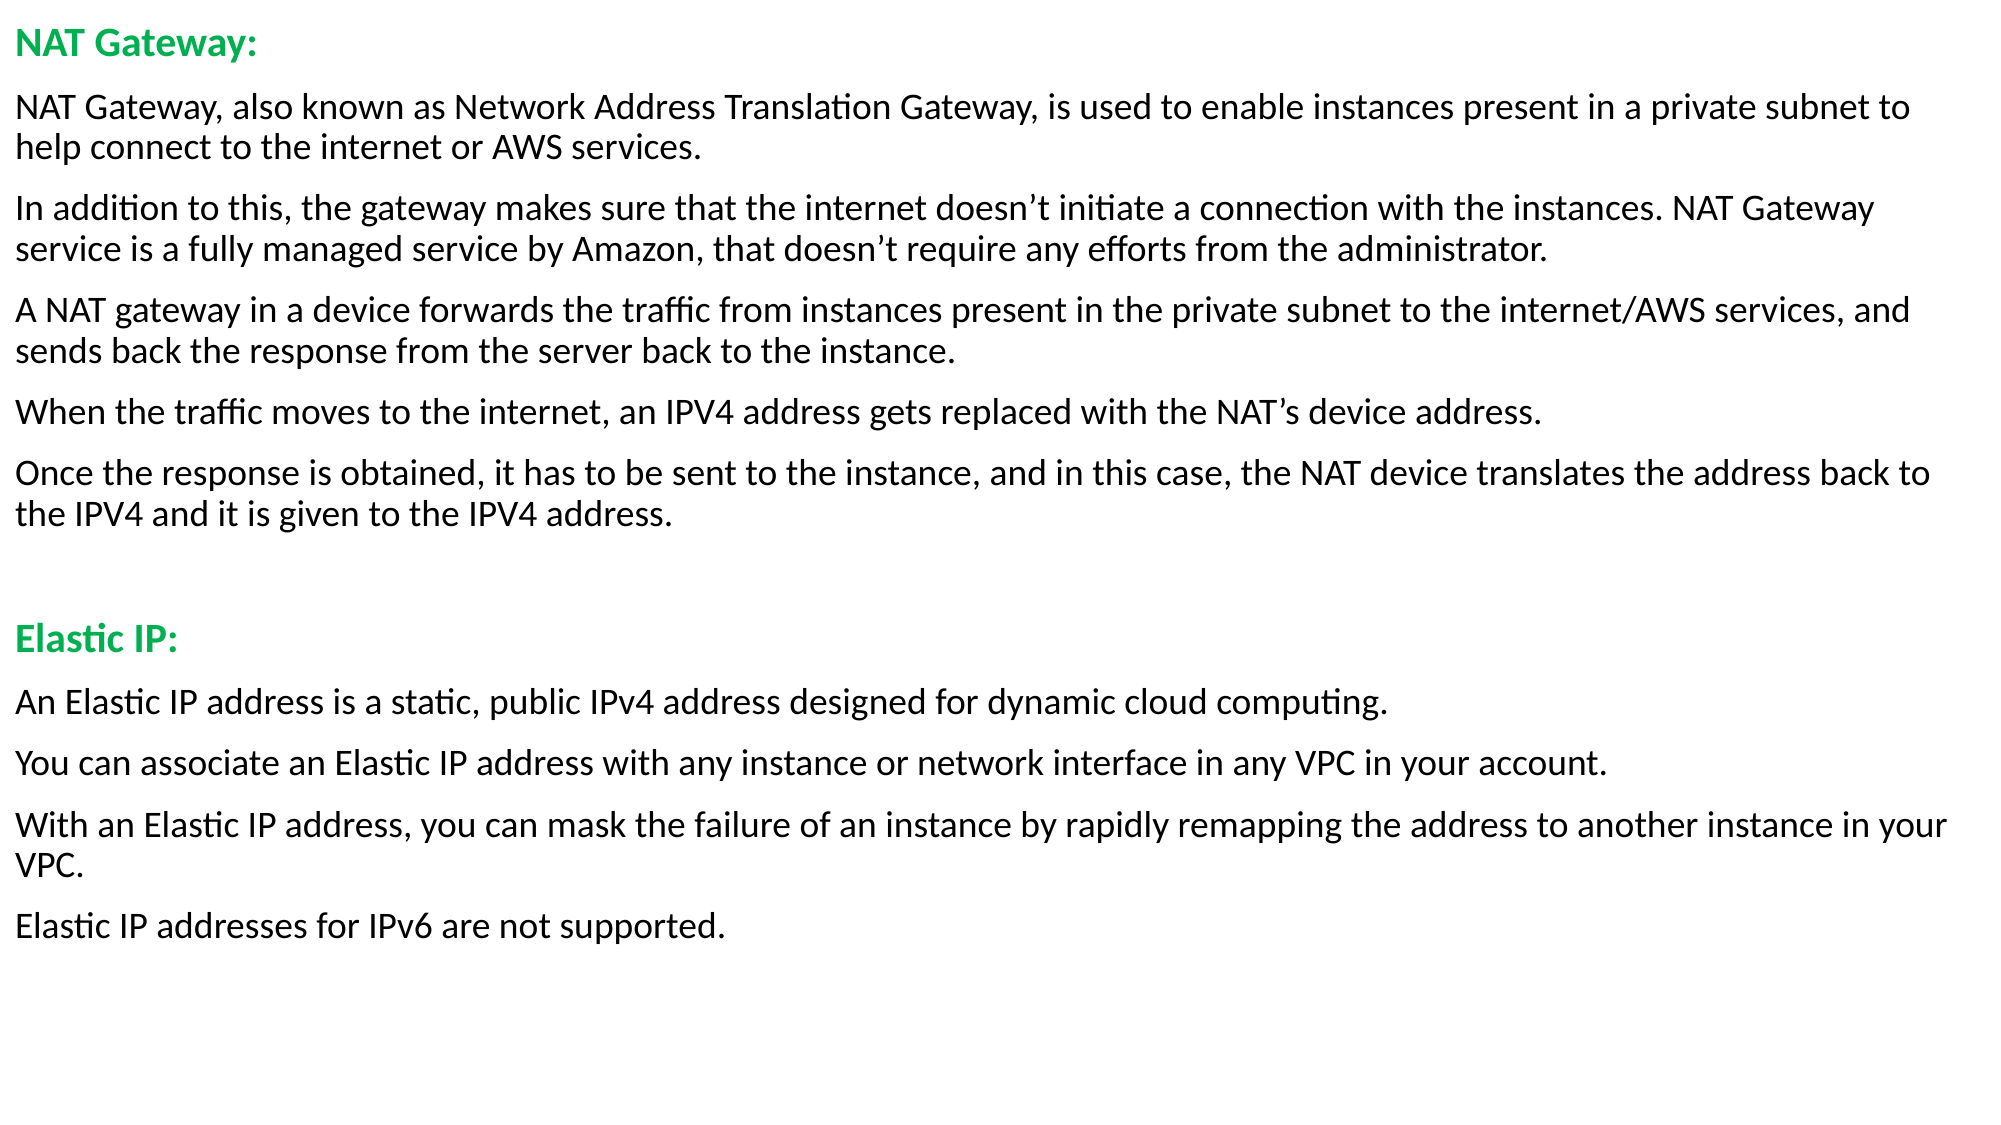

NAT Gateway:
NAT Gateway, also known as Network Address Translation Gateway, is used to enable instances present in a private subnet to help connect to the internet or AWS services.
In addition to this, the gateway makes sure that the internet doesn’t initiate a connection with the instances. NAT Gateway service is a fully managed service by Amazon, that doesn’t require any efforts from the administrator.
A NAT gateway in a device forwards the traffic from instances present in the private subnet to the internet/AWS services, and sends back the response from the server back to the instance.
When the traffic moves to the internet, an IPV4 address gets replaced with the NAT’s device address.
Once the response is obtained, it has to be sent to the instance, and in this case, the NAT device translates the address back to the IPV4 and it is given to the IPV4 address.

Elastic IP:
An Elastic IP address is a static, public IPv4 address designed for dynamic cloud computing.
You can associate an Elastic IP address with any instance or network interface in any VPC in your account.
With an Elastic IP address, you can mask the failure of an instance by rapidly remapping the address to another instance in your VPC.
Elastic IP addresses for IPv6 are not supported.